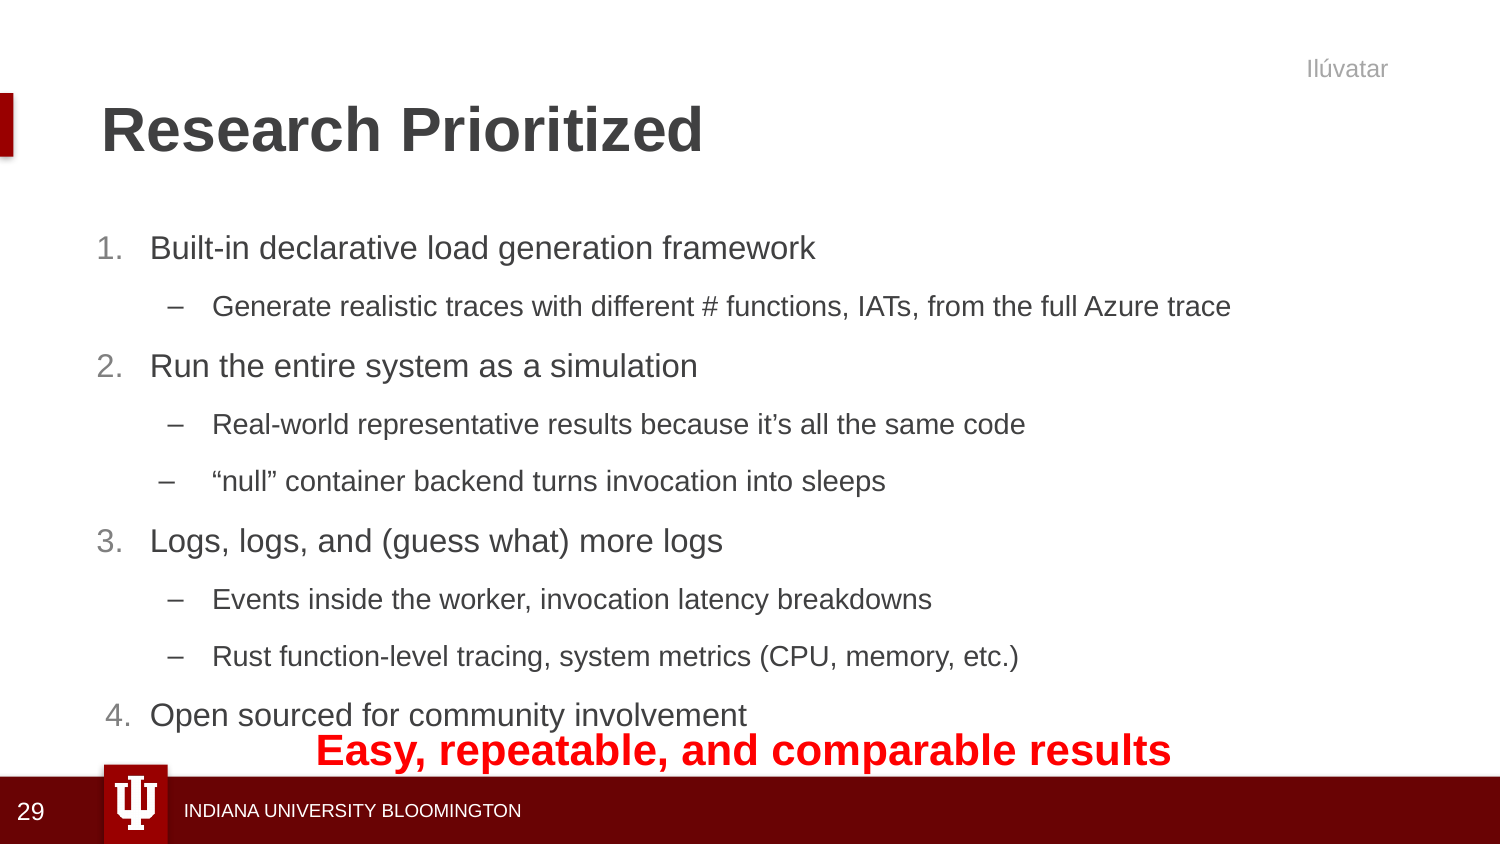

Ilúvatar
# Research Prioritized
Built-in declarative load generation framework
Generate realistic traces with different # functions, IATs, from the full Azure trace
Run the entire system as a simulation
Real-world representative results because it’s all the same code
“null” container backend turns invocation into sleeps
Logs, logs, and (guess what) more logs
Events inside the worker, invocation latency breakdowns
Rust function-level tracing, system metrics (CPU, memory, etc.)
Open sourced for community involvement
Easy, repeatable, and comparable results
29